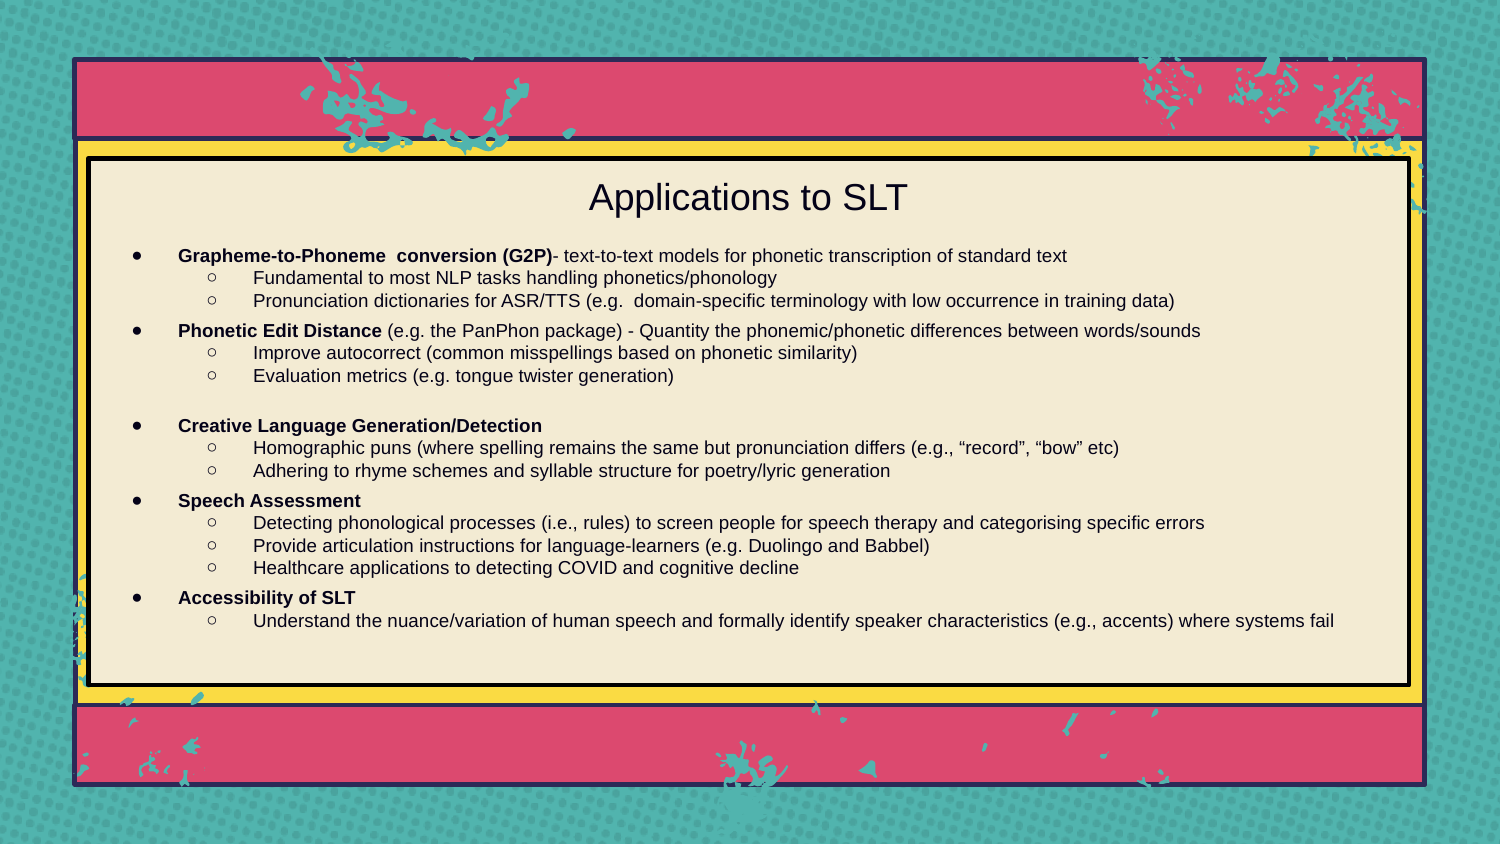

Applications to SLT

Grapheme-to-Phoneme  conversion (G2P)- text-to-text models for phonetic transcription of standard text
Fundamental to most NLP tasks handling phonetics/phonology
Pronunciation dictionaries for ASR/TTS (e.g.  domain-specific terminology with low occurrence in training data)

Phonetic Edit Distance (e.g. the PanPhon package) - Quantity the phonemic/phonetic differences between words/sounds
Improve autocorrect (common misspellings based on phonetic similarity)
Evaluation metrics (e.g. tongue twister generation)

Creative Language Generation/Detection
Homographic puns (where spelling remains the same but pronunciation differs (e.g., “record”, “bow” etc)
Adhering to rhyme schemes and syllable structure for poetry/lyric generation

Speech Assessment
Detecting phonological processes (i.e., rules) to screen people for speech therapy and categorising specific errors
Provide articulation instructions for language-learners (e.g. Duolingo and Babbel)
Healthcare applications to detecting COVID and cognitive decline

Accessibility of SLT
Understand the nuance/variation of human speech and formally identify speaker characteristics (e.g., accents) where systems fail